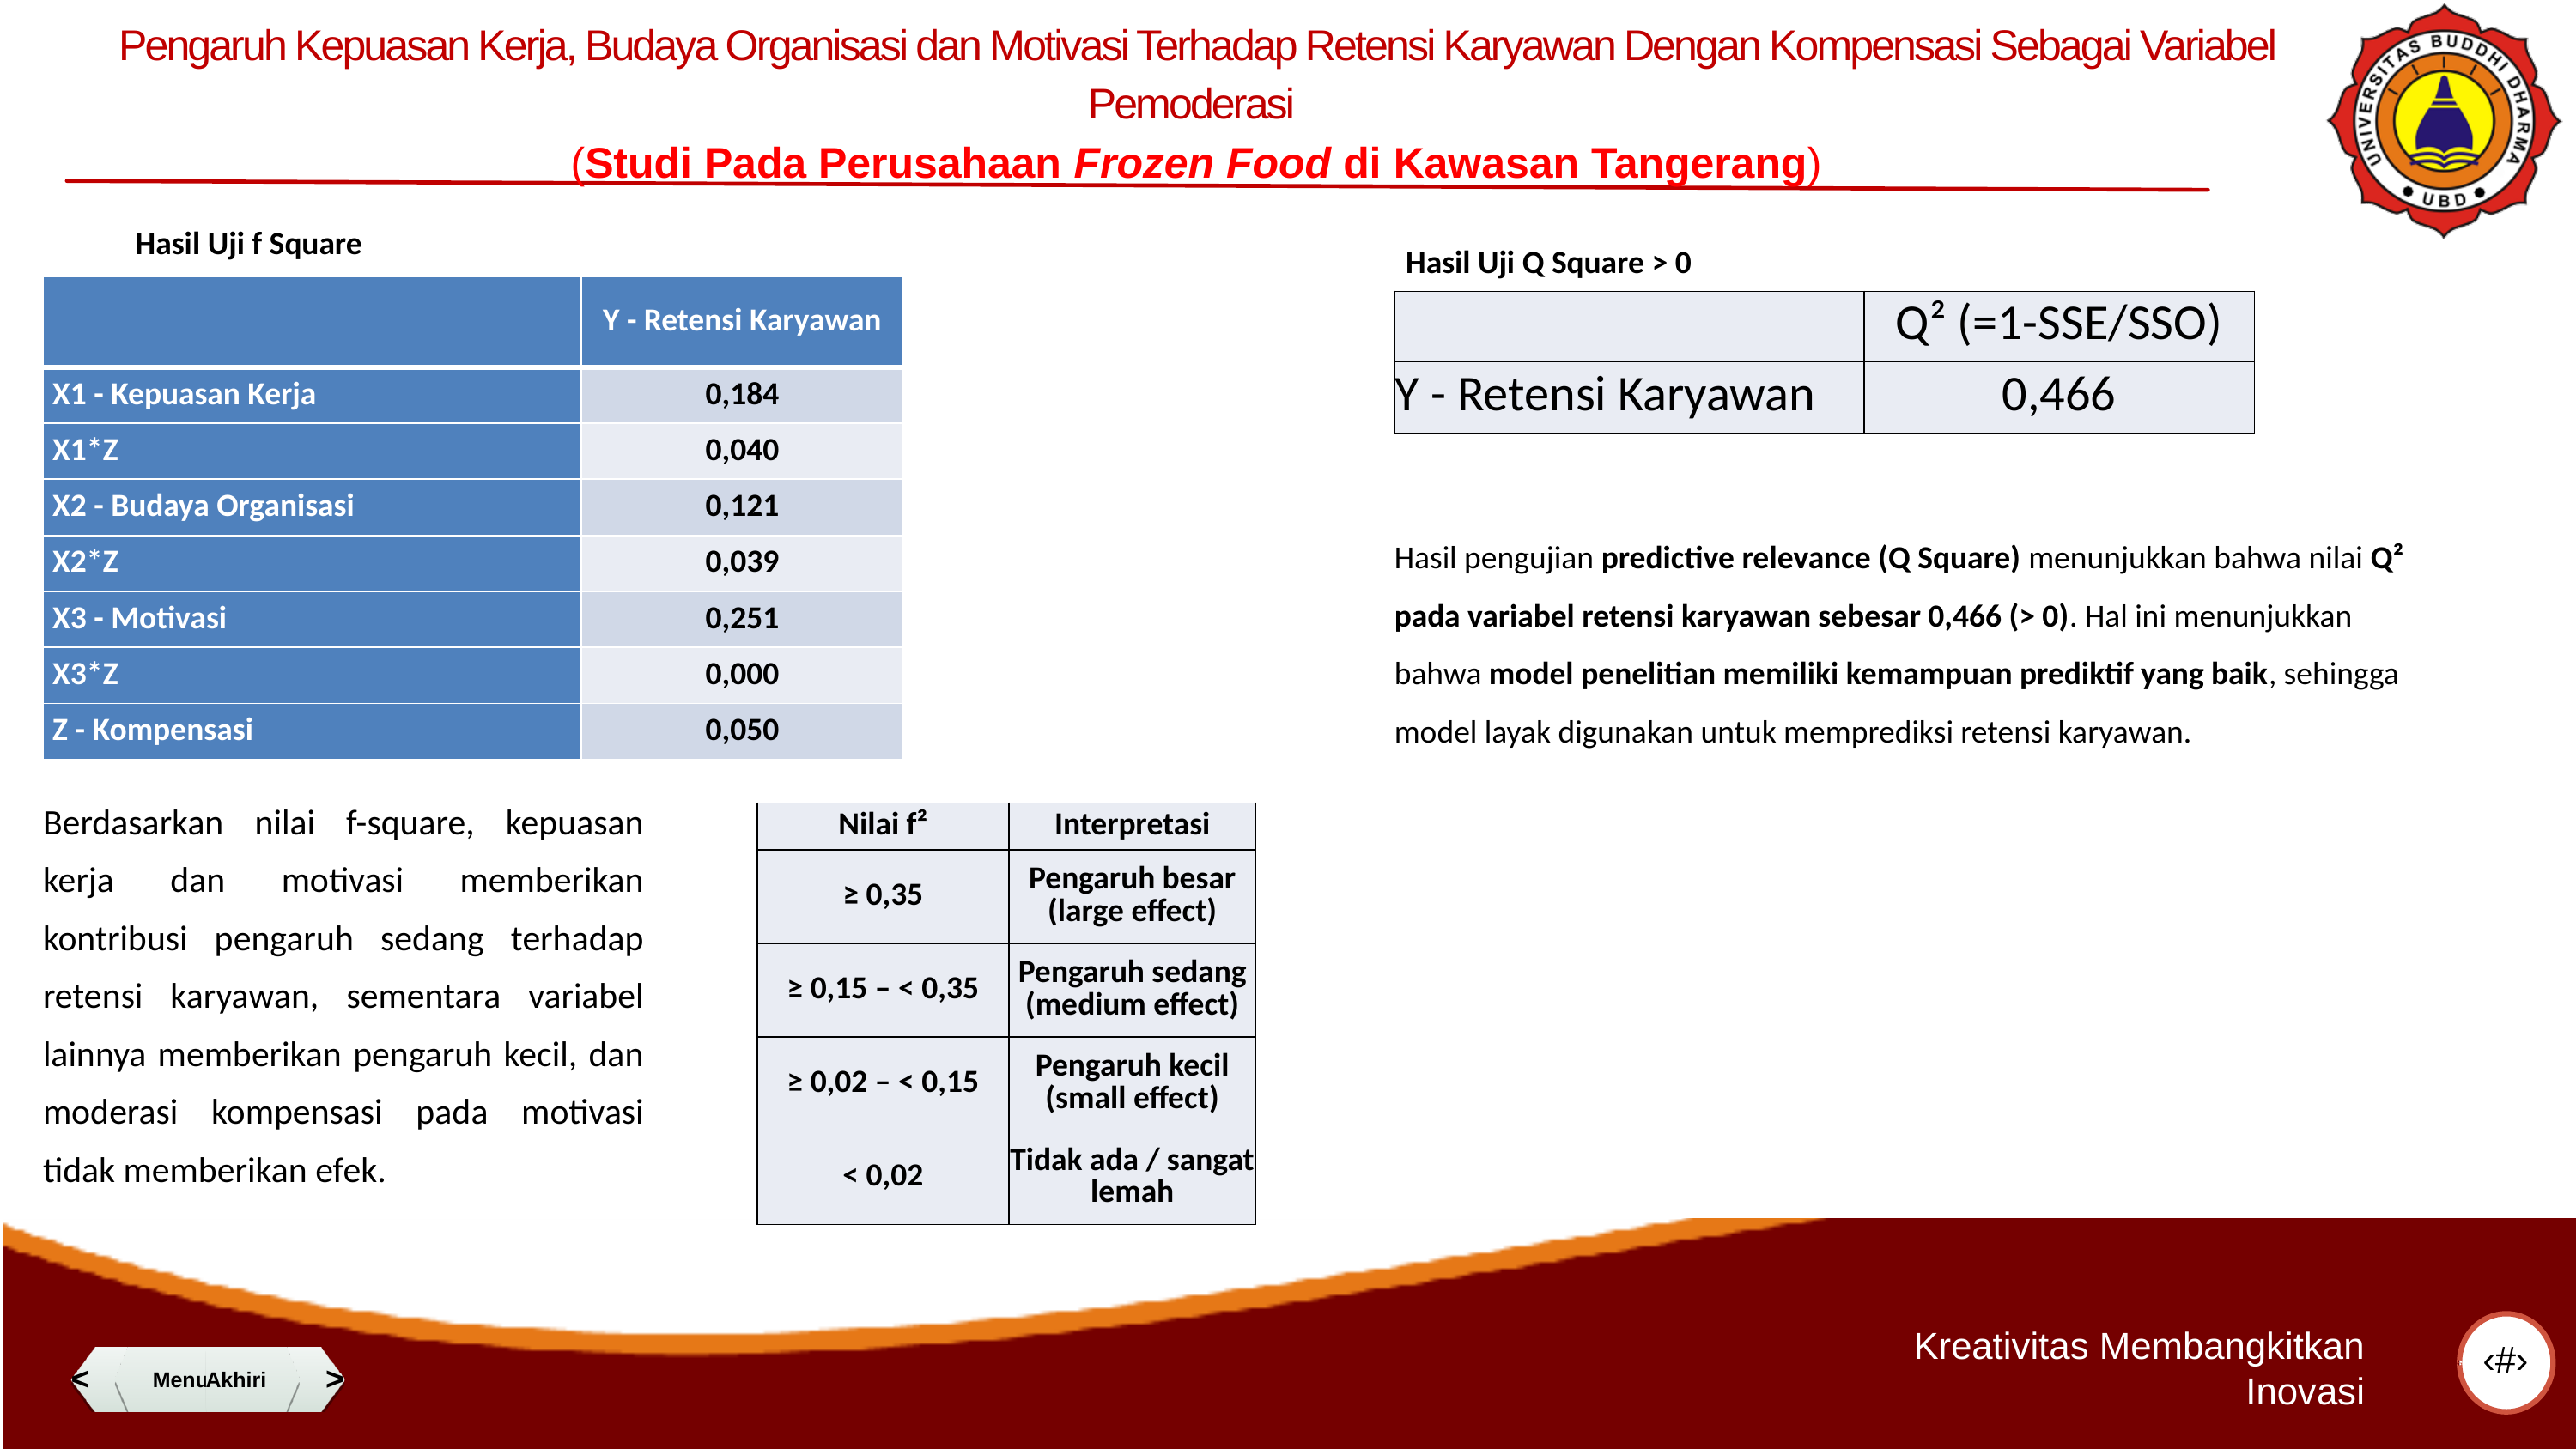

Pengaruh Kepuasan Kerja, Budaya Organisasi dan Motivasi Terhadap Retensi Karyawan Dengan Kompensasi Sebagai Variabel Pemoderasi
(Studi Pada Perusahaan Frozen Food di Kawasan Tangerang)

Hasil Uji f Square
Hasil Uji Q Square > 0
|  | Y - Retensi Karyawan |
| --- | --- |
| X1 - Kepuasan Kerja | 0,184 |
| X1\*Z | 0,040 |
| X2 - Budaya Organisasi | 0,121 |
| X2\*Z | 0,039 |
| X3 - Motivasi | 0,251 |
| X3\*Z | 0,000 |
| Z - Kompensasi | 0,050 |
|  | Q² (=1-SSE/SSO) |
| --- | --- |
| Y - Retensi Karyawan | 0,466 |
Hasil pengujian predictive relevance (Q Square) menunjukkan bahwa nilai Q² pada variabel retensi karyawan sebesar 0,466 (> 0). Hal ini menunjukkan bahwa model penelitian memiliki kemampuan prediktif yang baik, sehingga model layak digunakan untuk memprediksi retensi karyawan.
Berdasarkan nilai f-square, kepuasan kerja dan motivasi memberikan kontribusi pengaruh sedang terhadap retensi karyawan, sementara variabel lainnya memberikan pengaruh kecil, dan moderasi kompensasi pada motivasi tidak memberikan efek.
| Nilai f² | Interpretasi |
| --- | --- |
| ≥ 0,35 | Pengaruh besar (large effect) |
| ≥ 0,15 – < 0,35 | Pengaruh sedang (medium effect) |
| ≥ 0,02 – < 0,15 | Pengaruh kecil (small effect) |
| < 0,02 | Tidak ada / sangat lemah |

‹#›

Kreativitas Membangkitkan Inovasi

<

@adt_lotus

Menu

Akhiri

>